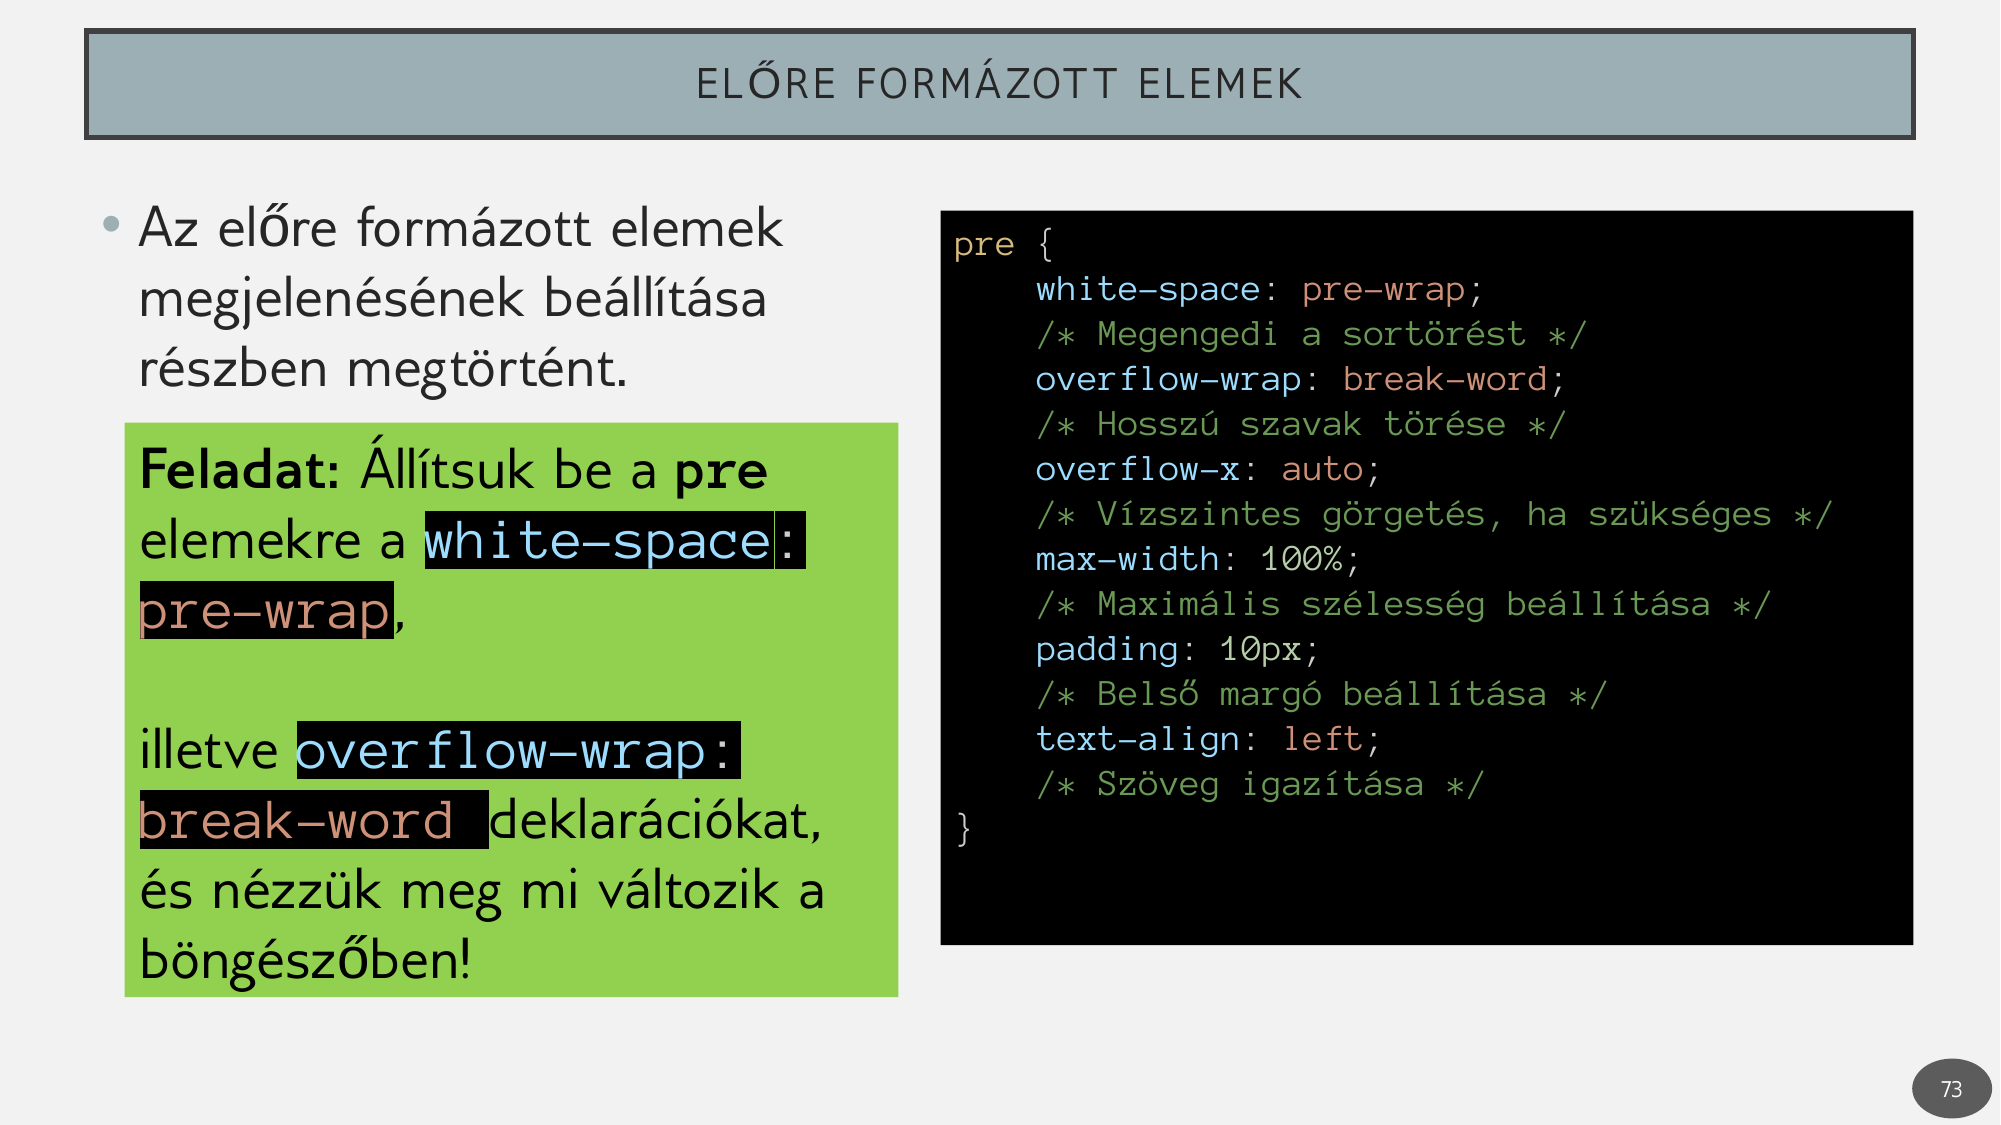

# ELŐRE FORMÁZOTT ELEMEK
Az előre formázott elemek megjelenésének beállítása részben megtörtént.
pre {
    white-space: pre-wrap;
    /* Megengedi a sortörést */
    overflow-wrap: break-word;
    /* Hosszú szavak törése */
    overflow-x: auto;
    /* Vízszintes görgetés, ha szükséges */
    max-width: 100%;
    /* Maximális szélesség beállítása */
    padding: 10px;
    /* Belső margó beállítása */
    text-align: left;
    /* Szöveg igazítása */
}

Feladat: Állítsuk be a pre elemekre a white-space: pre-wrap,
illetve overflow-wrap: break-word deklarációkat, és nézzük meg mi változik a böngészőben!
73